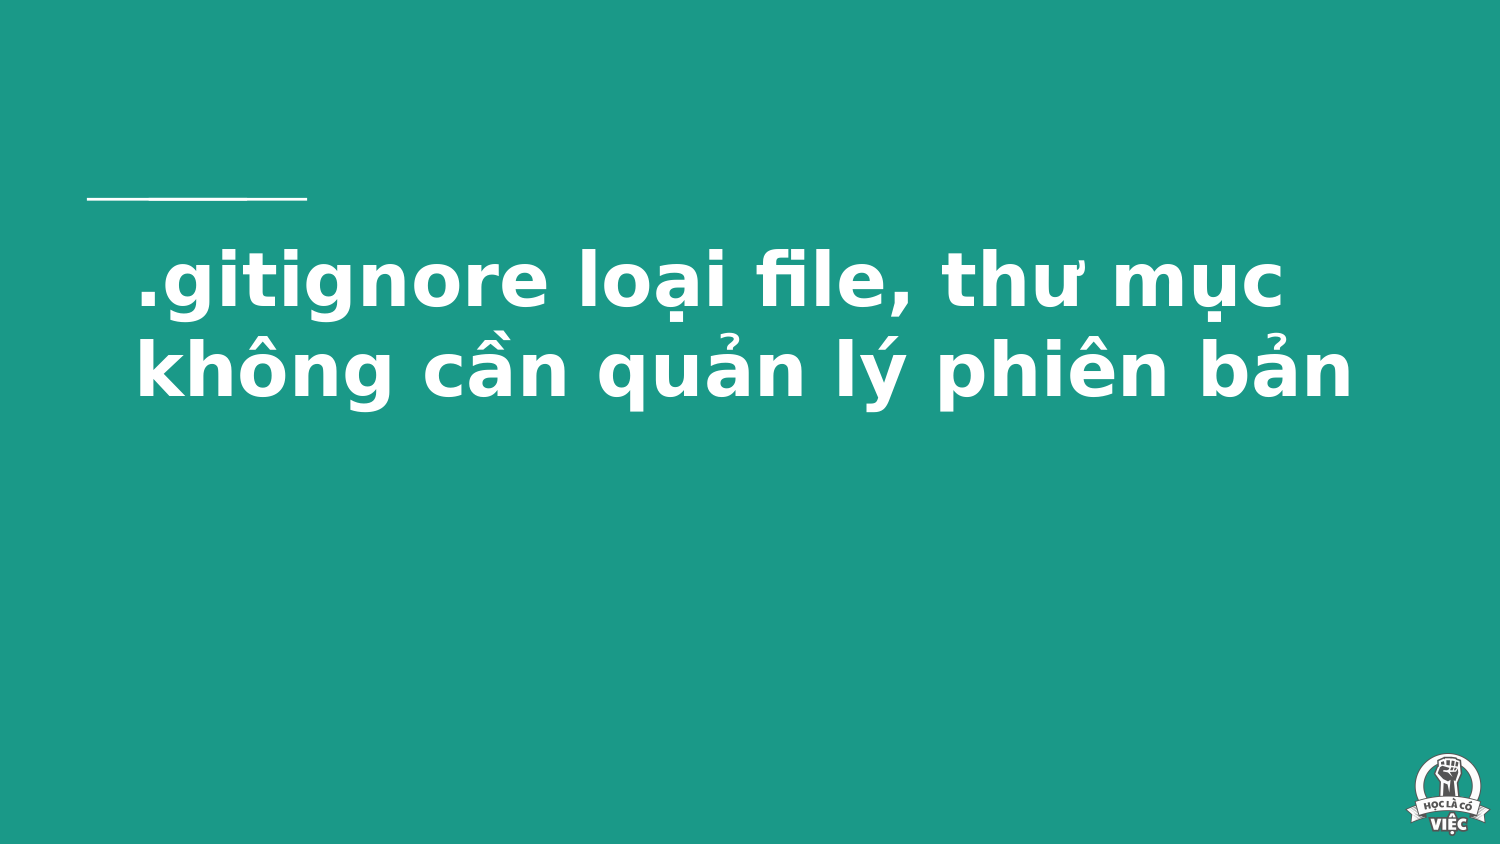

# .gitignore loại file, thư mục không cần quản lý phiên bản